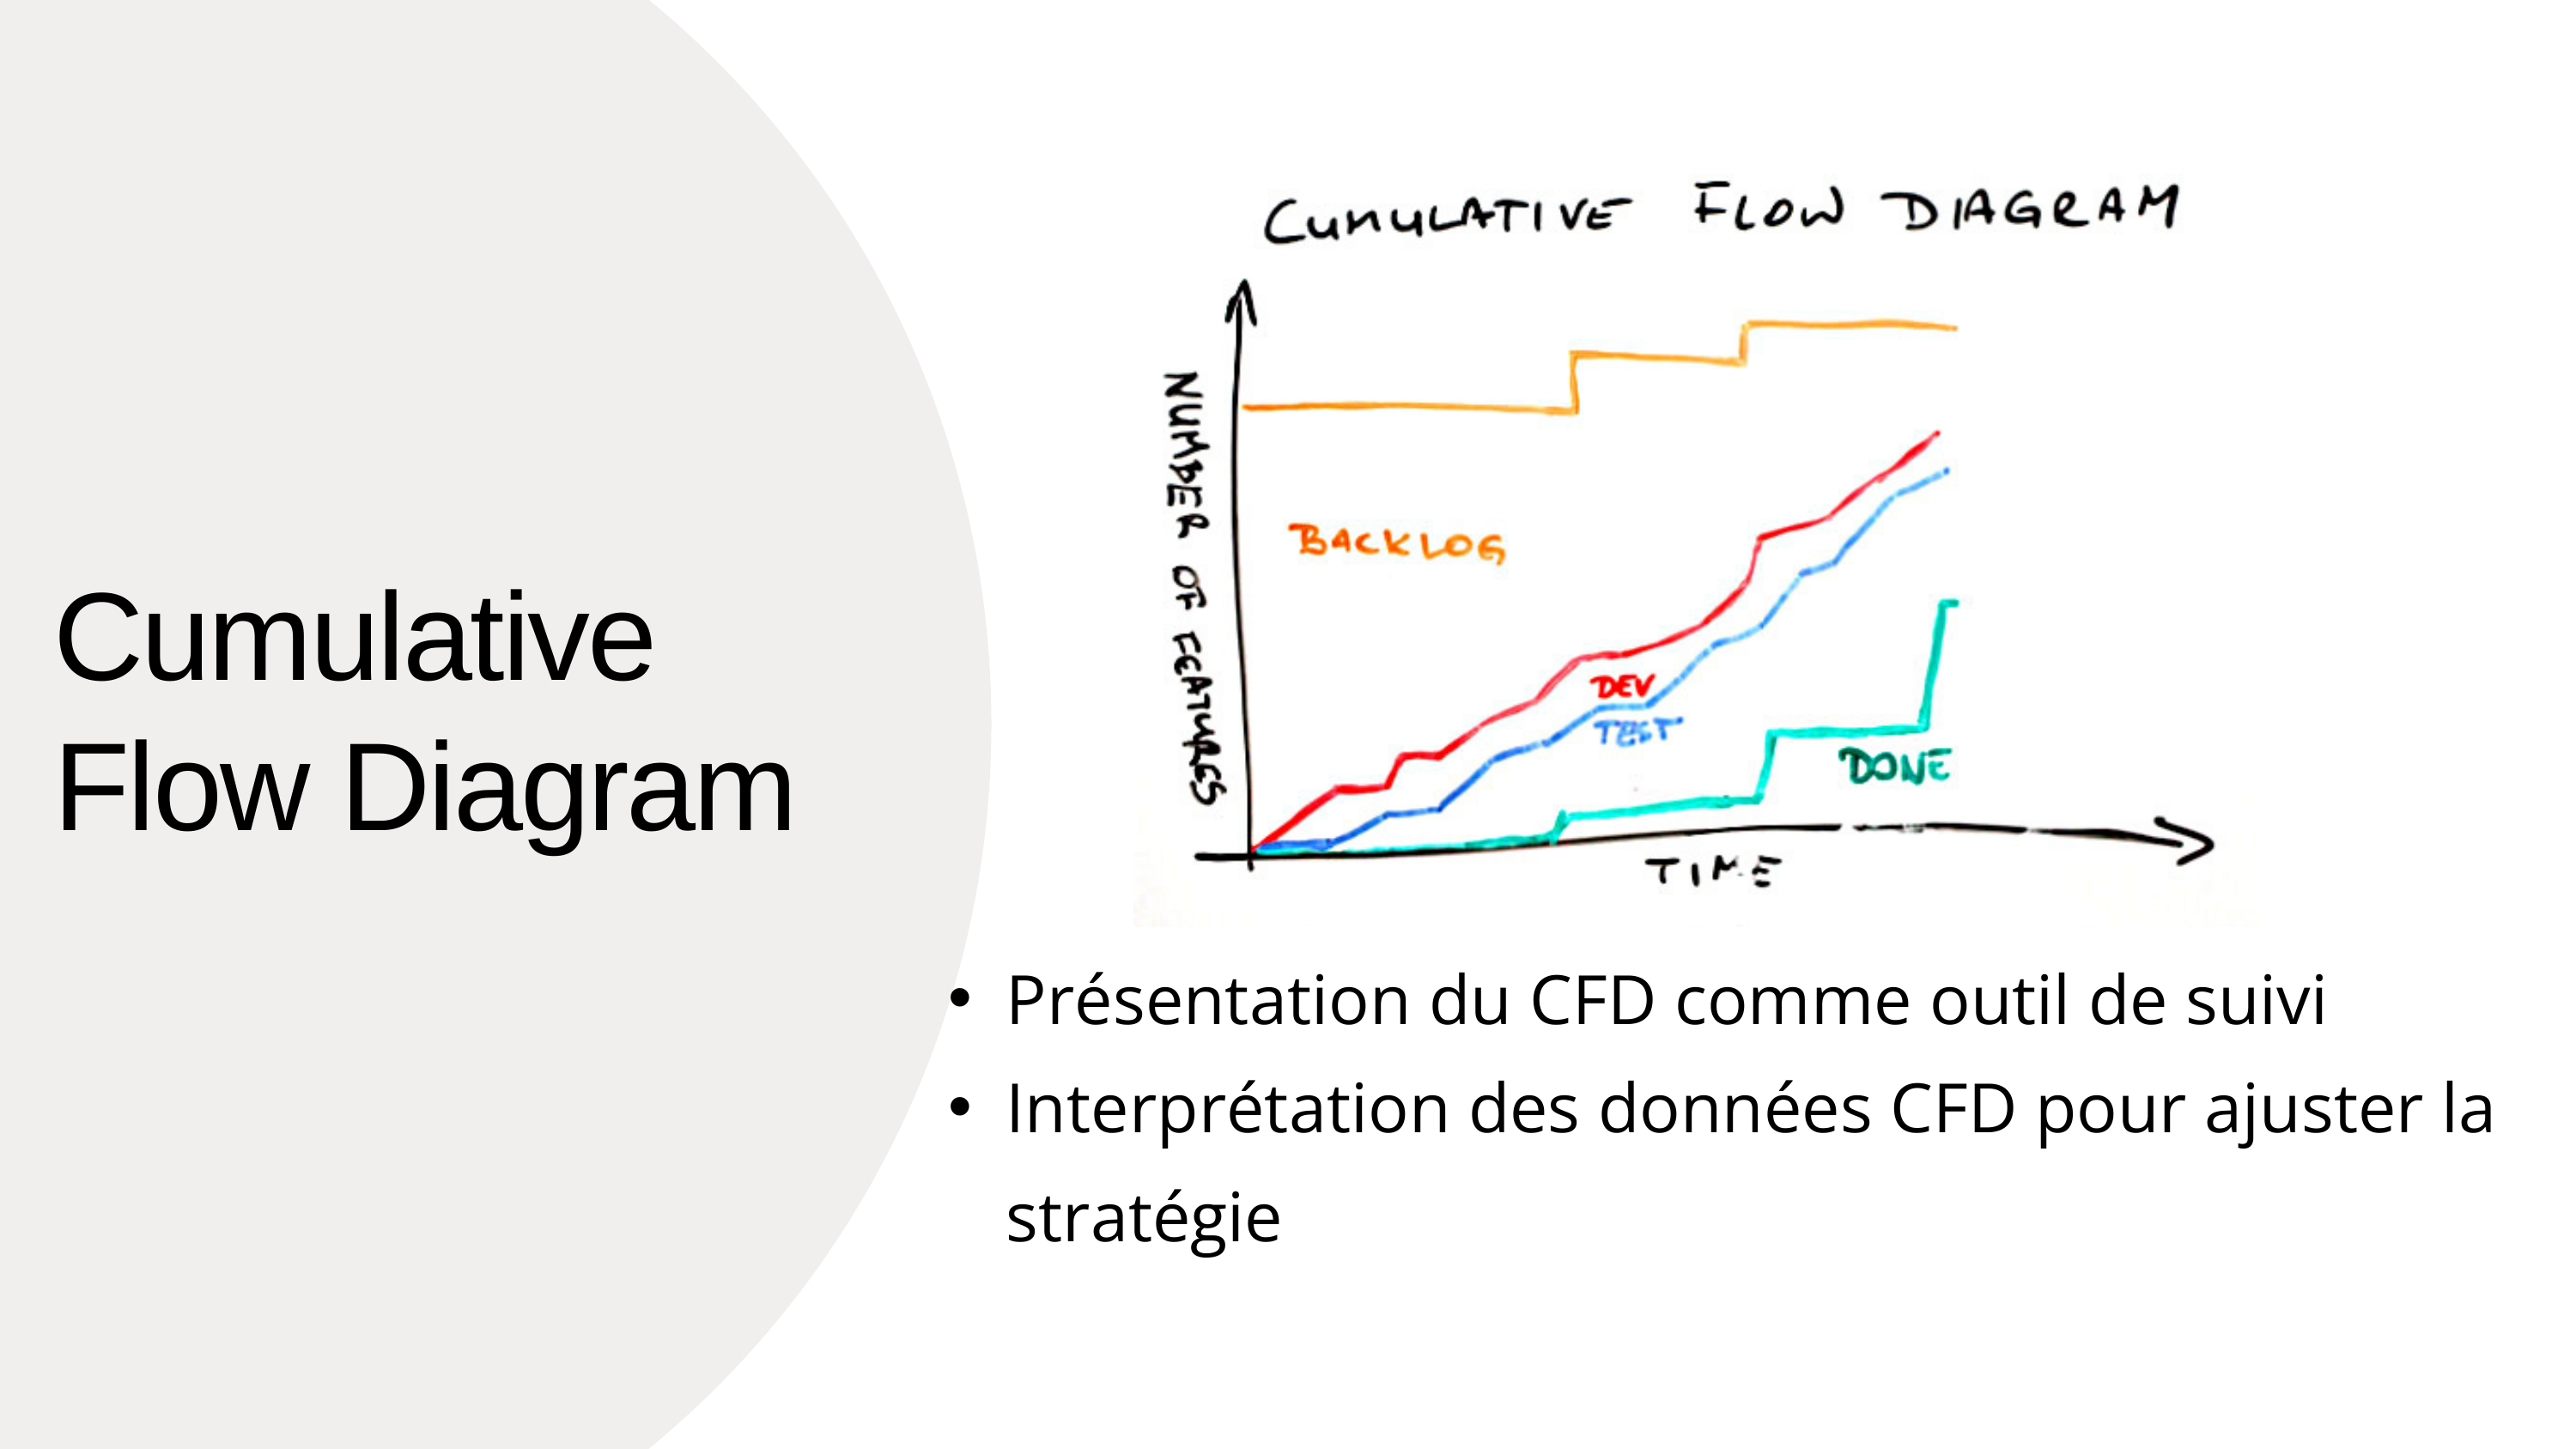

Cumulative Flow Diagram

Présentation du CFD comme outil de suivi
Interprétation des données CFD pour ajuster la stratégie